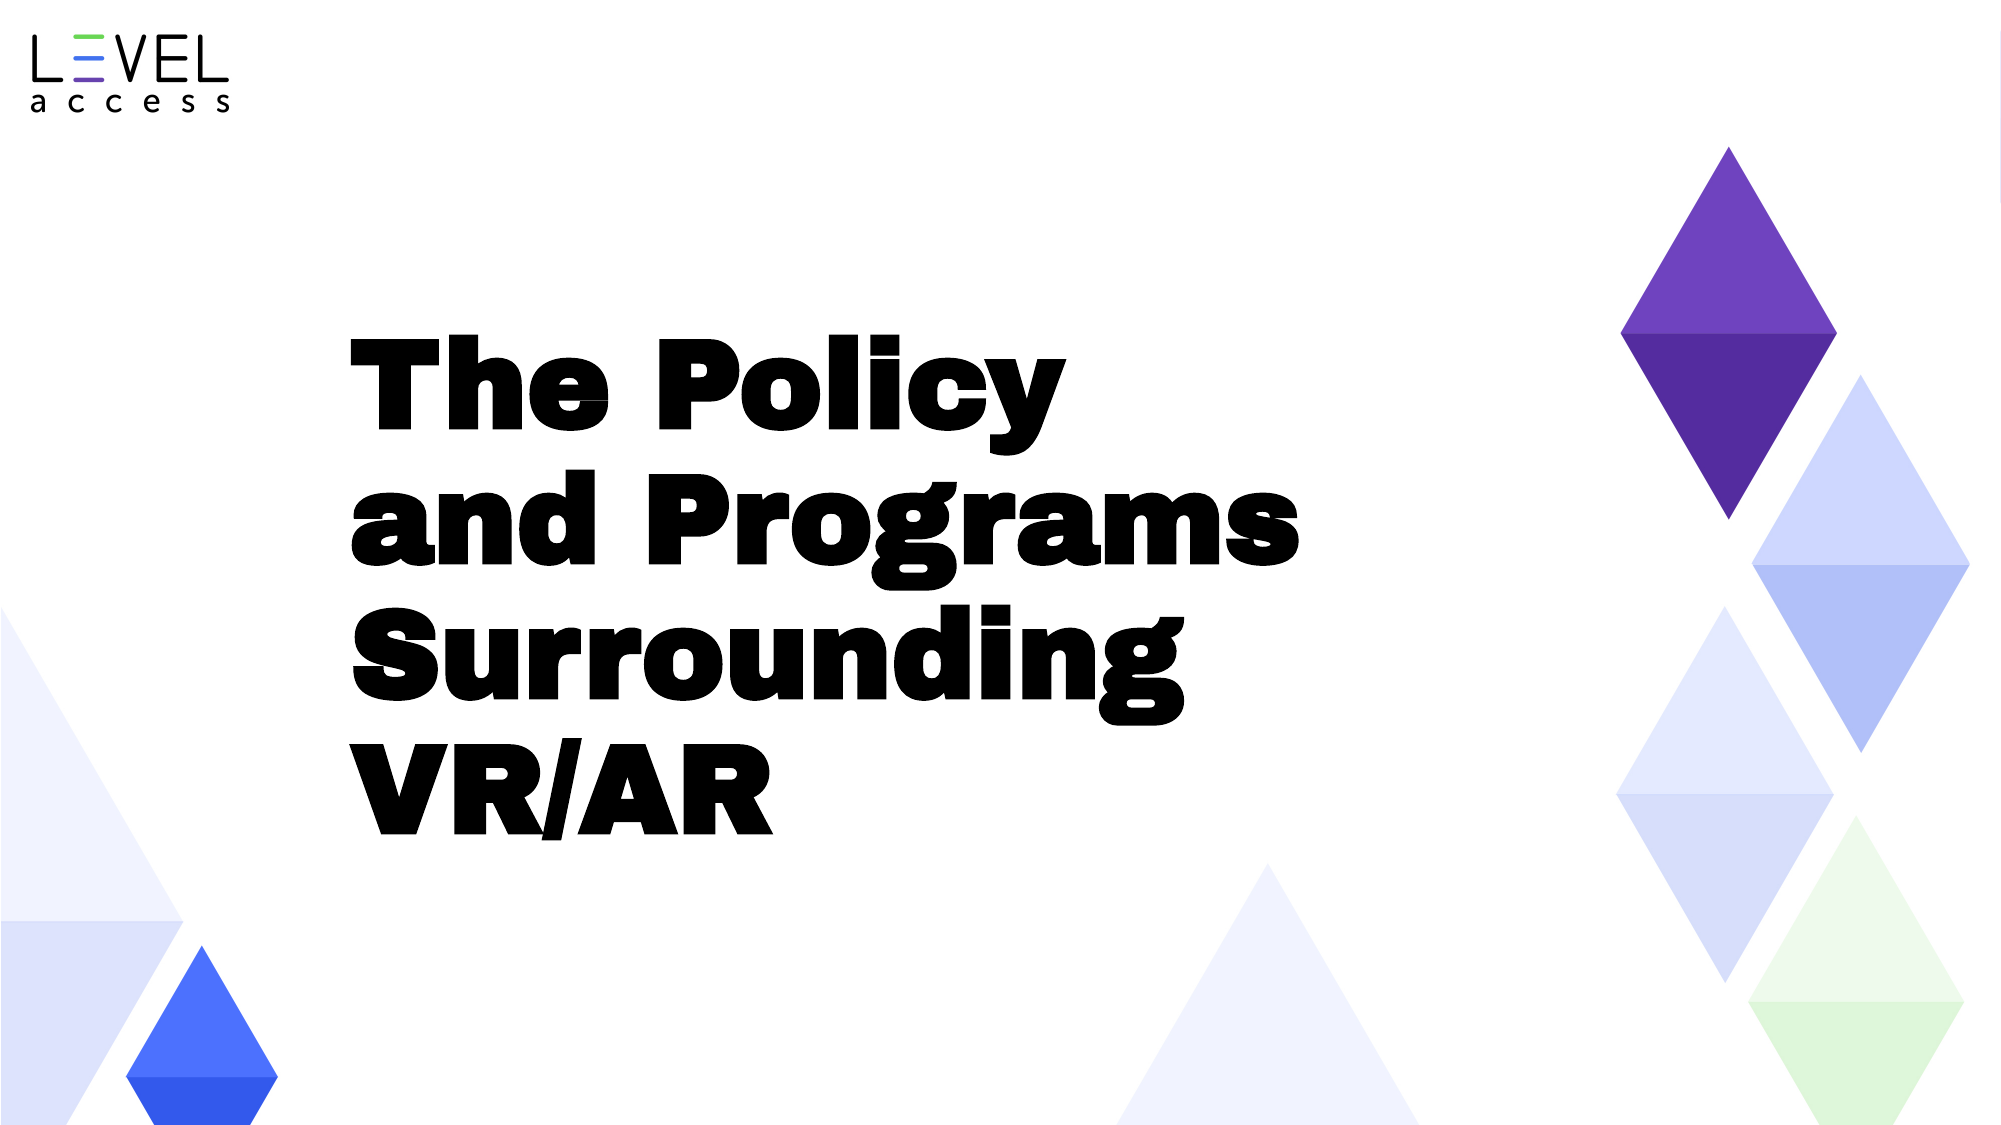

# The Policy and Programs Surrounding VR/AR